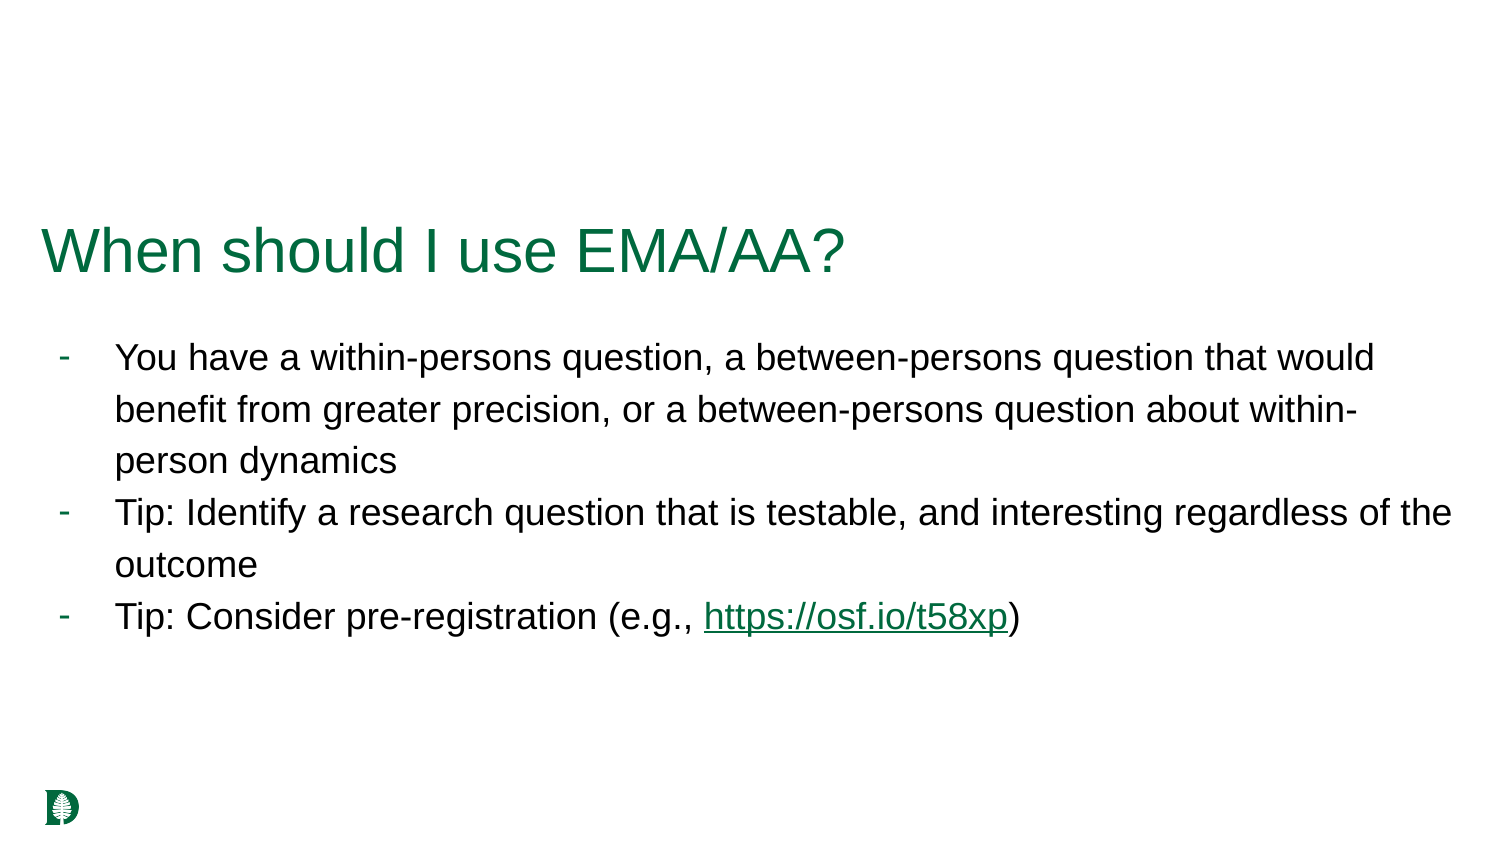

# When should I use EMA/AA?
You have a within-persons question, a between-persons question that would benefit from greater precision, or a between-persons question about within-person dynamics
Tip: Identify a research question that is testable, and interesting regardless of the outcome
Tip: Consider pre-registration (e.g., https://osf.io/t58xp)